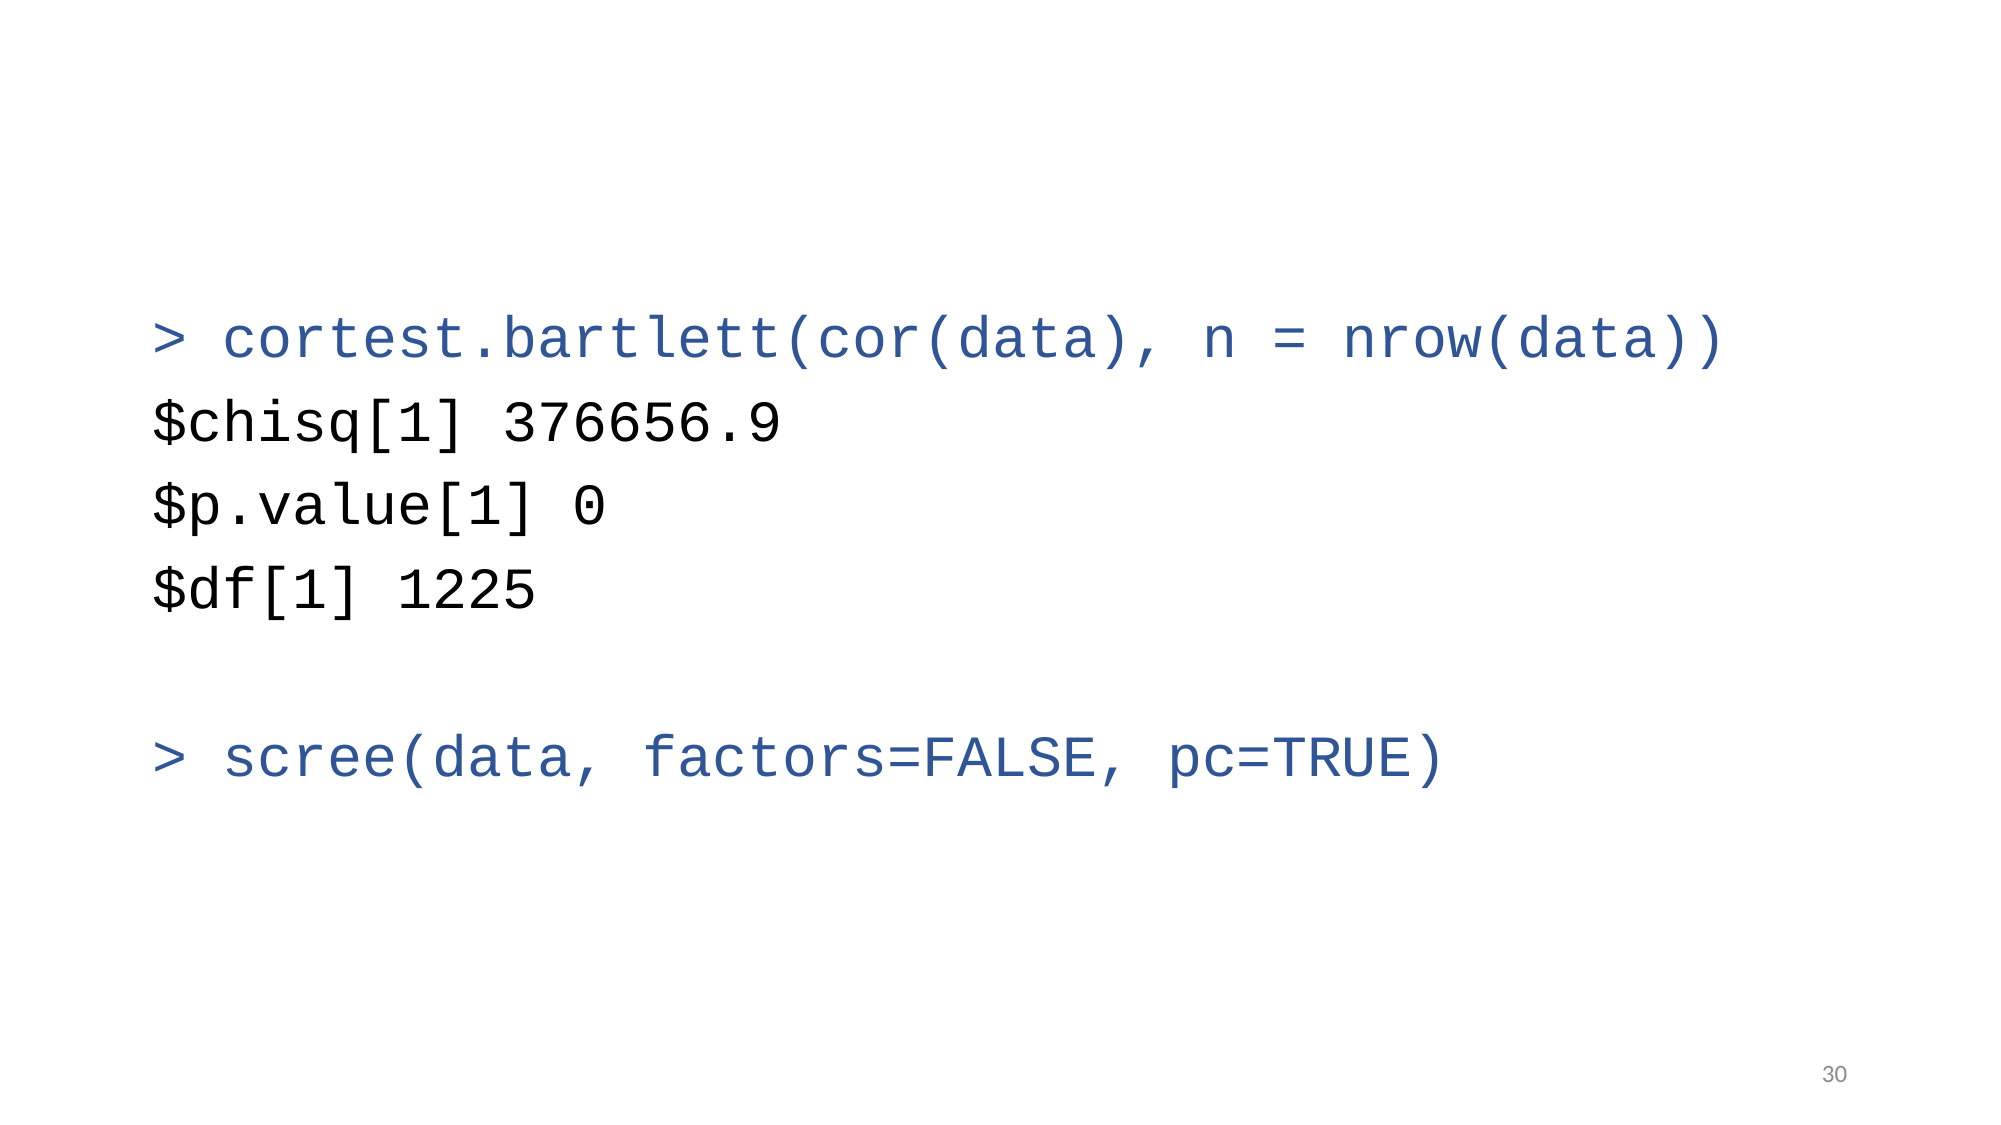

#
> cortest.bartlett(cor(data), n = nrow(data))
$chisq[1] 376656.9
$p.value[1] 0
$df[1] 1225

> scree(data, factors=FALSE, pc=TRUE)

30